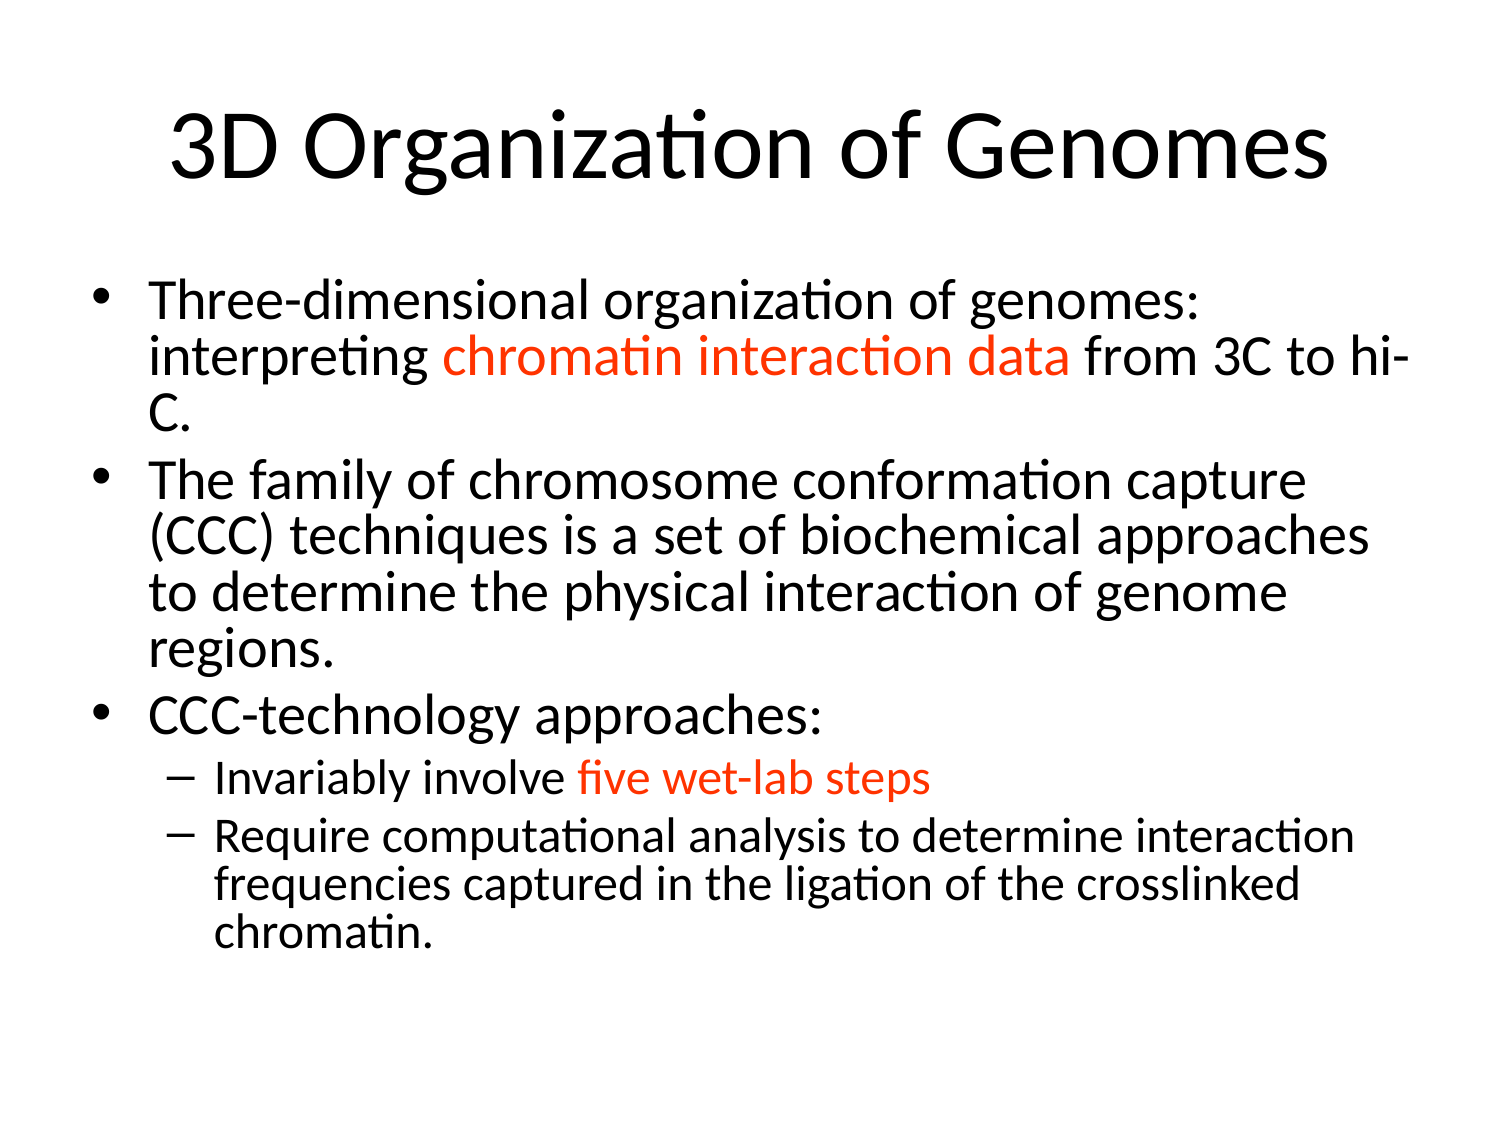

# 3D Organization of Genomes
Three-dimensional organization of genomes: interpreting chromatin interaction data from 3C to hi-C.
The family of chromosome conformation capture (CCC) techniques is a set of biochemical approaches to determine the physical interaction of genome regions.
CCC-technology approaches:
Invariably involve five wet-lab steps
Require computational analysis to determine interaction frequencies captured in the ligation of the crosslinked chromatin.